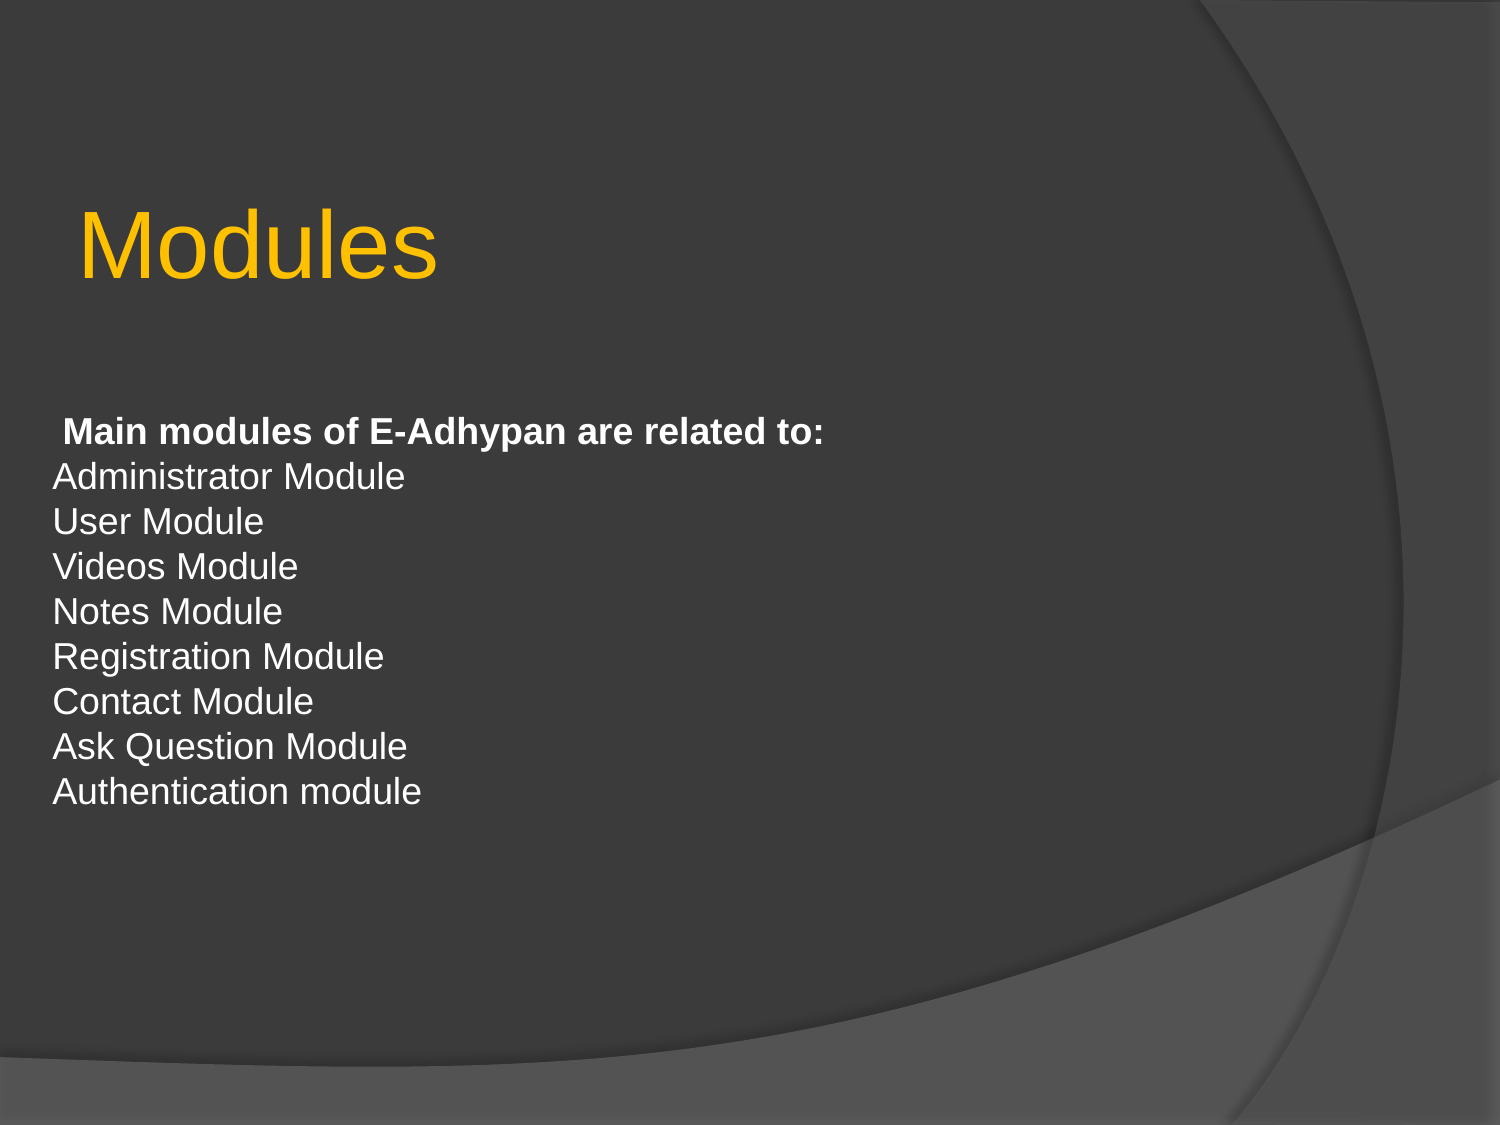

Modules
 Main modules of E-Adhypan are related to:
Administrator Module
User Module
Videos Module
Notes Module
Registration Module
Contact Module
Ask Question Module
Authentication module